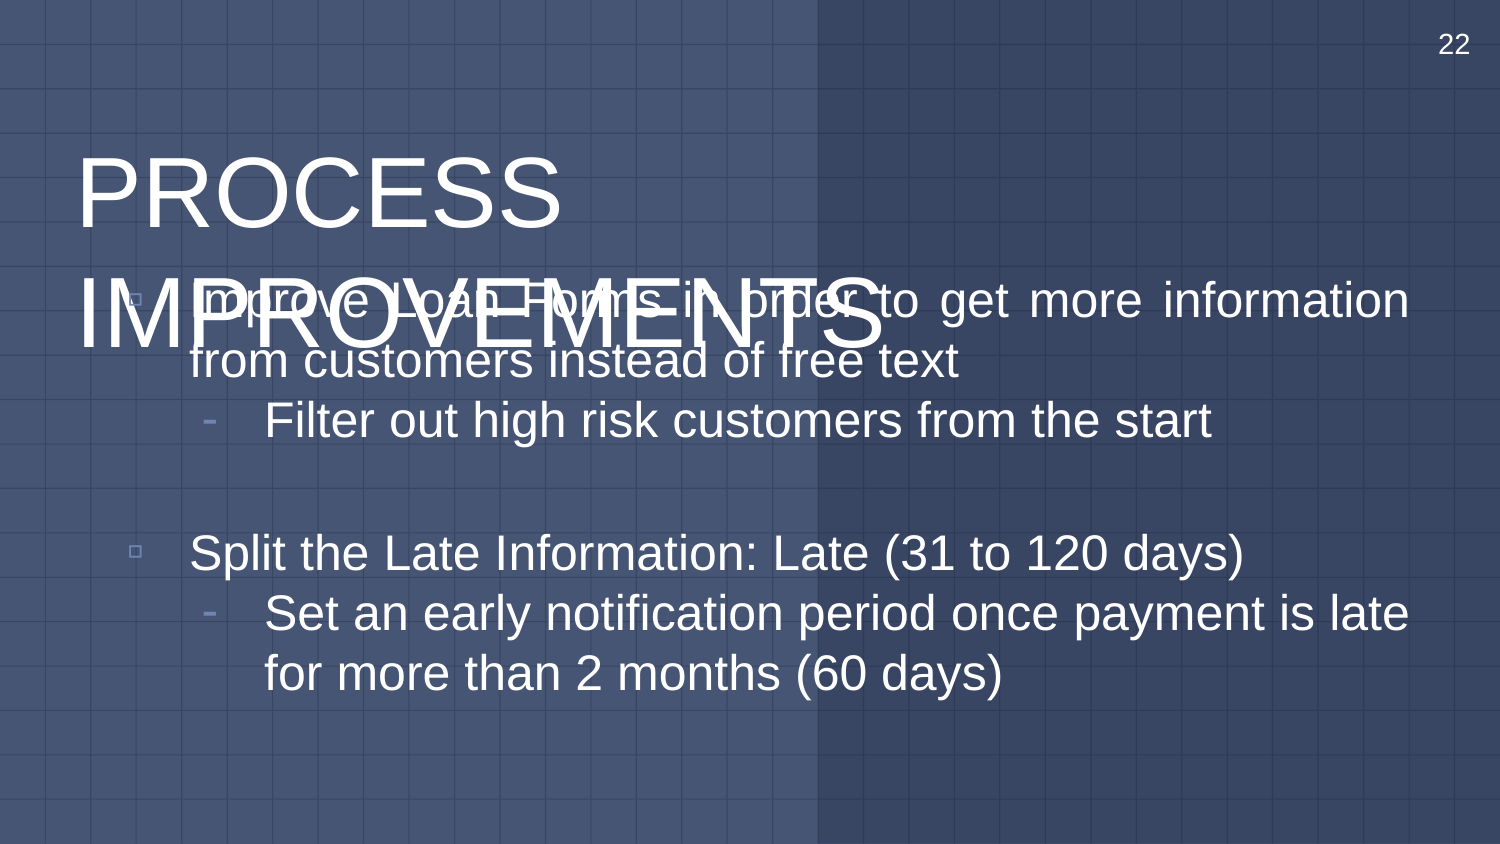

22
# PROCESS IMPROVEMENTS
Improve Loan Forms in order to get more information from customers instead of free text
Filter out high risk customers from the start

Split the Late Information: Late (31 to 120 days)
Set an early notification period once payment is late for more than 2 months (60 days)